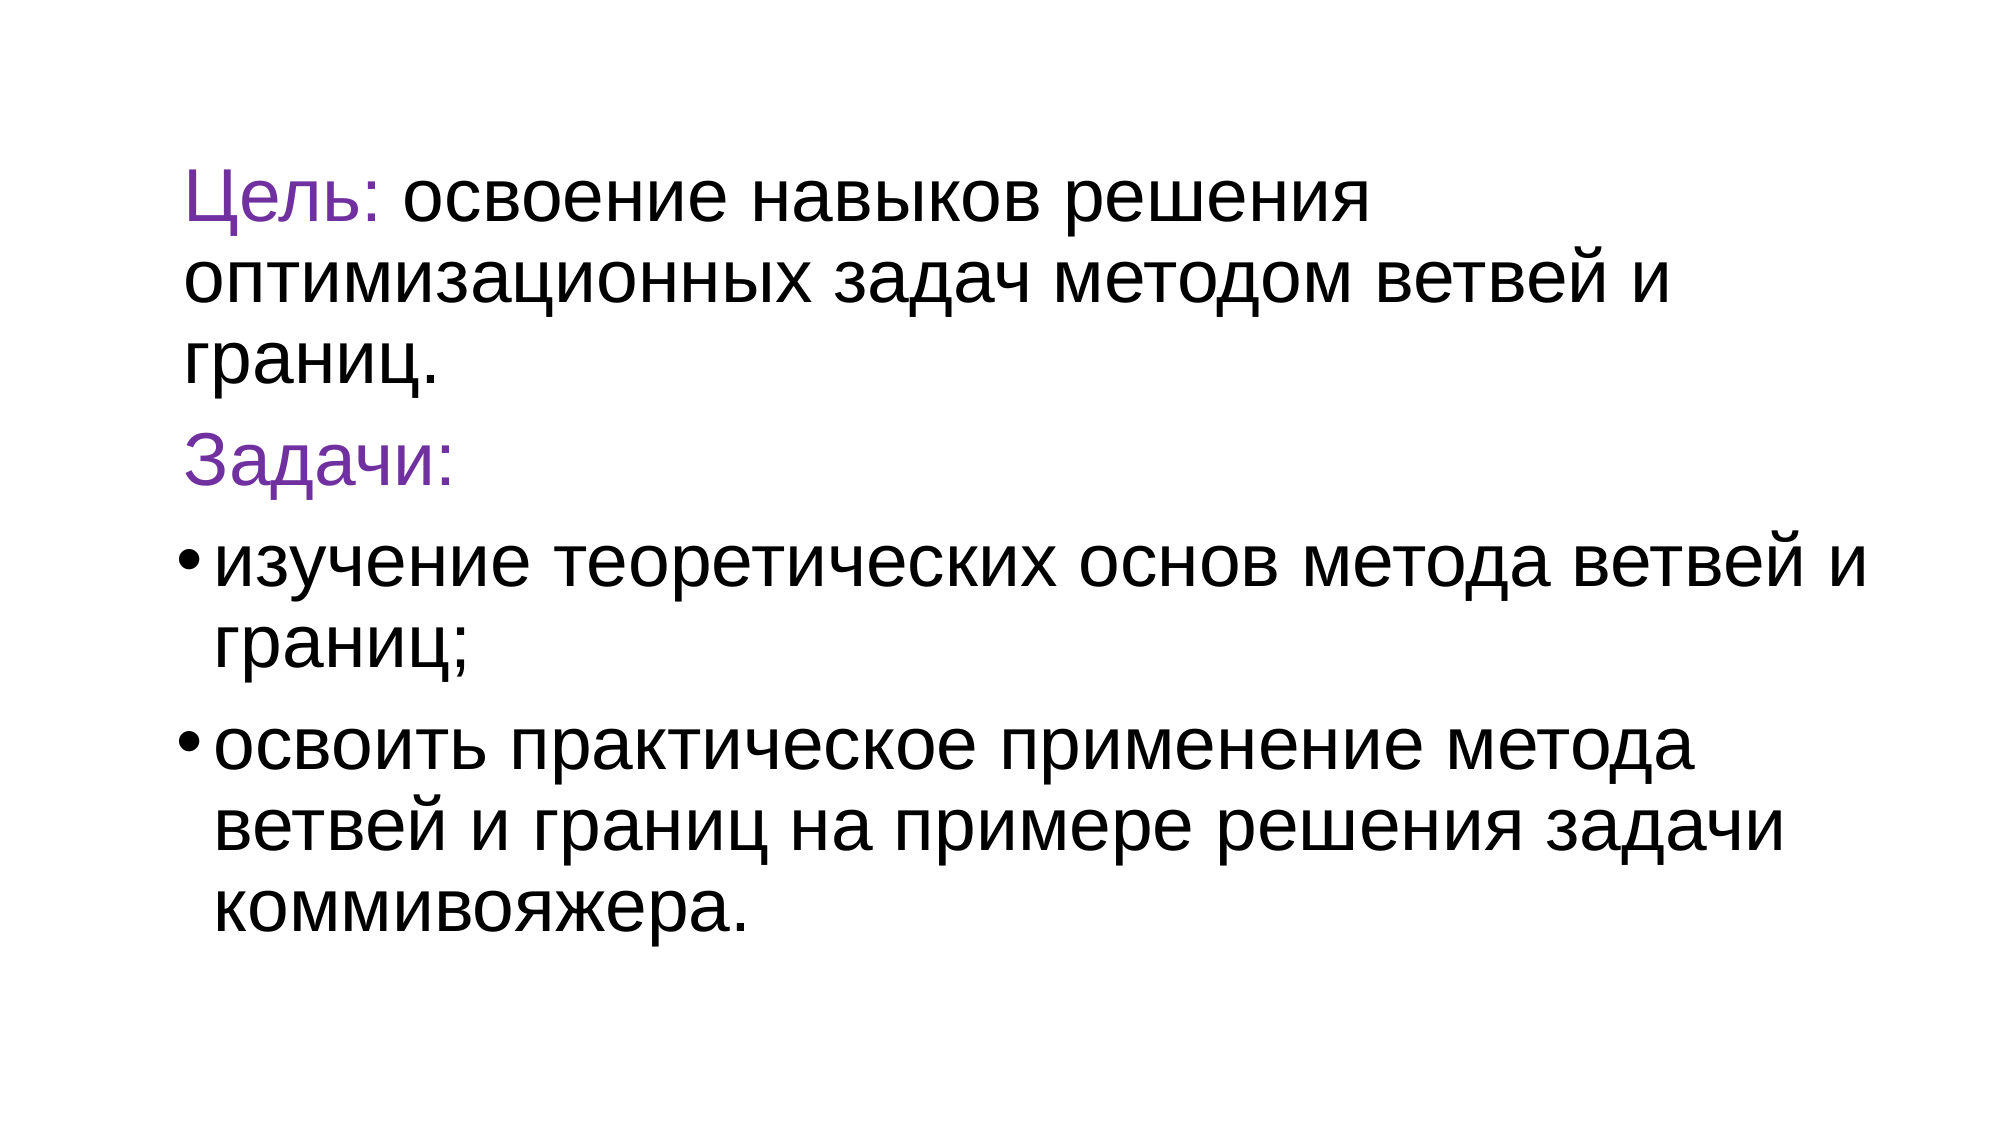

Цель: освоение навыков решения оптимизационных задач методом ветвей и границ.
Задачи:
изучение теоретических основ метода ветвей и границ;
освоить практическое применение метода ветвей и границ на примере решения задачи коммивояжера.